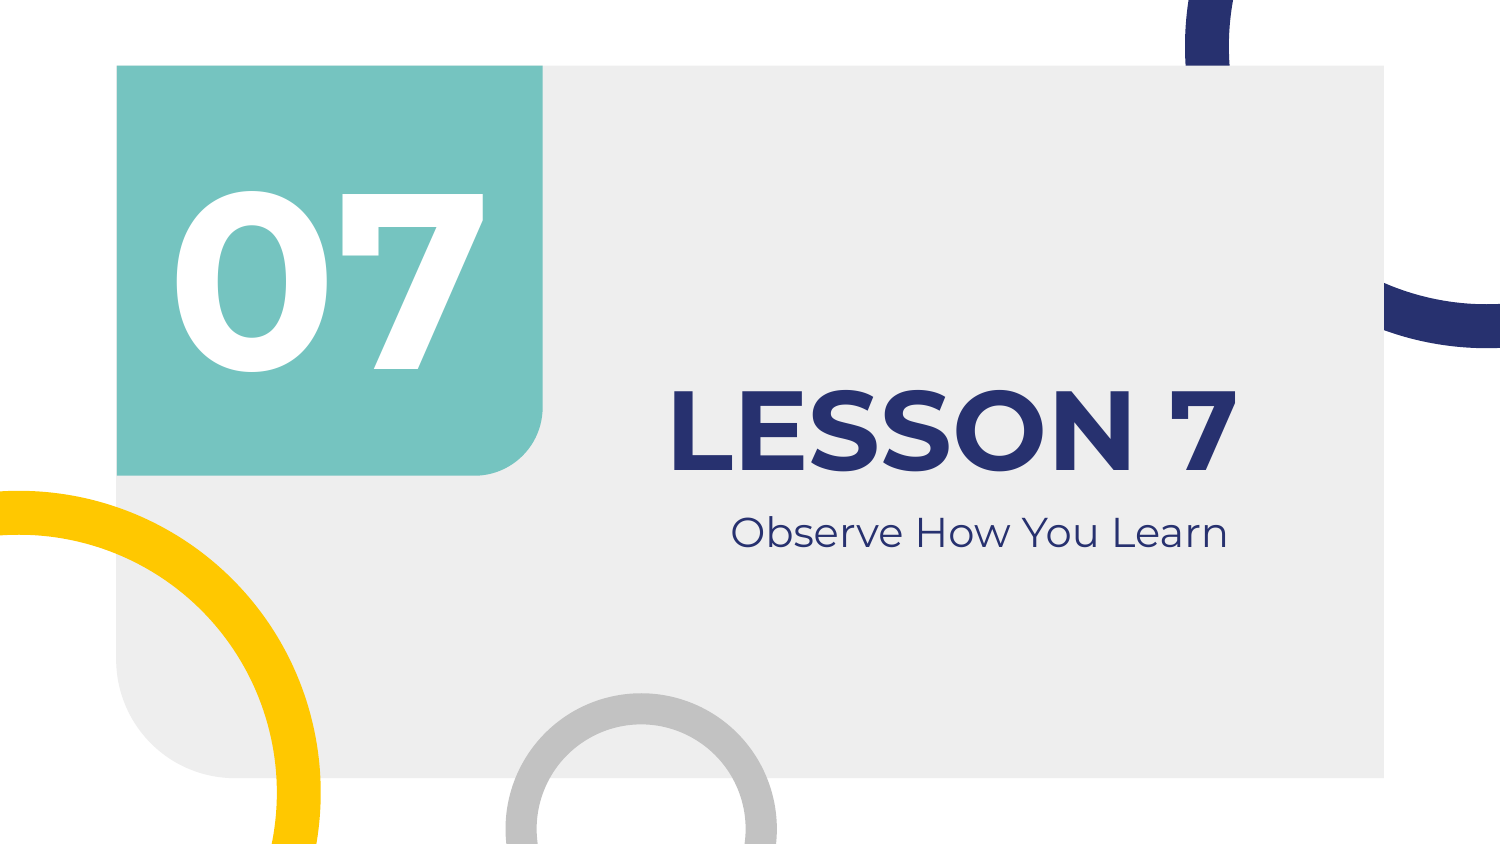

07
# LESSON 7

Observe How You Learn